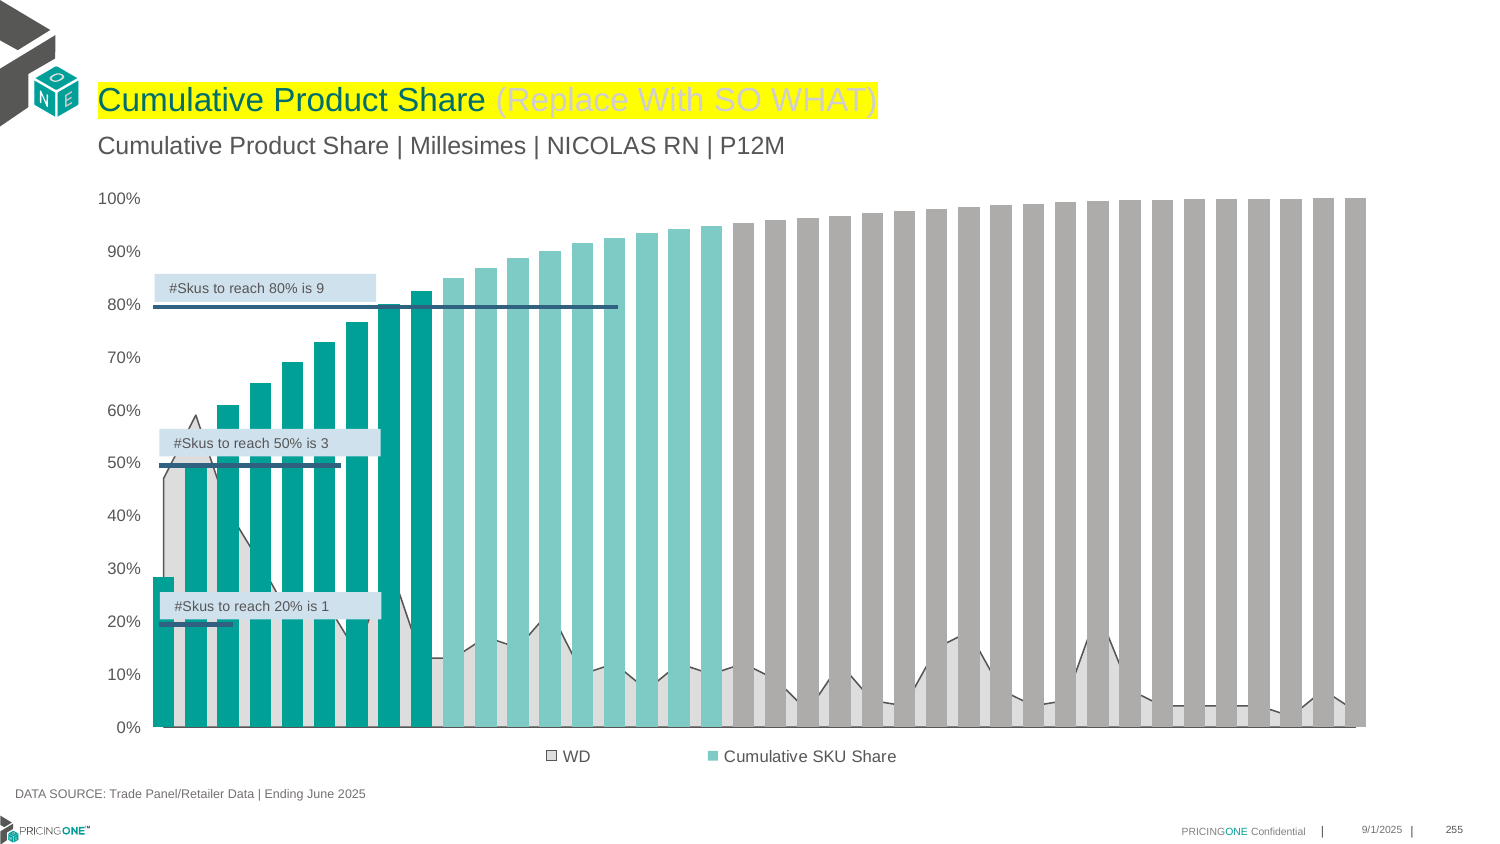

# Cumulative Product Share (Replace With SO WHAT)
Cumulative Product Share | Millesimes | NICOLAS RN | P12M

### Chart

| Category | WD | Cumulative SKU Share |
|---|---|---|
| Dom Perigno | 0.47 | 0.2834838877790324 |
| Dom Perigno | 0.59 | 0.49536393641969945 |
| Roederer | 0.41 | 0.6085837748631981 |
| Malard | 0.31 | 0.6507209241726744 |
| Ruinart | 0.2 | 0.690708329714236 |
| Roederer | 0.24 | 0.7283071310692261 |
| Dom Perigno | 0.14 | 0.7652002084600017 |
| Roederer | 0.31 | 0.7996612524971771 |
| Roederer | 0.13 | 0.8252844610440372 |
| Piper Heids | 0.13 | 0.84922478936854 |
| Bollinger | 0.17 | 0.8679970468166421 |
| Perrier Jou | 0.15 | 0.8866824459306871 |
| Laurent Per | 0.22 | 0.9007643533397031 |
| Ruinart | 0.1 | 0.9148028315816904 |
| Ruinart | 0.12 | 0.925399548336663 |
| Bollinger | 0.07 | 0.9348236775818641 |
| Ruinart | 0.12 | 0.941446625553722 |
| Dom Perigno | 0.1 | 0.9474181360201513 |
| Roederer | 0.12 | 0.9531399287761663 |
| Piper Heids | 0.09 | 0.9585685746547383 |
| Pommery | 0.03 | 0.963063493442196 |
| De Venoge | 0.12 | 0.9672978372274822 |
| De Venoge | 0.05 | 0.9715321810127684 |
| Roederer | 0.04 | 0.9755493789629117 |
| All Others | 0.15 | 0.9794145748284551 |
| Laurent Per | 0.18 | 0.9832580561104841 |
| All Others | 0.07 | 0.9865152436376273 |
| Roederer | 0.04 | 0.9897181447059848 |
| Perrier Jou | 0.05 | 0.9920741770172851 |
| Roederer | 0.22 | 0.9941370624511424 |
| Ruinart | 0.07 | 0.9959393728828283 |
| Laurent Per | 0.04 | 0.9970793885173285 |
| Roederer | 0.04 | 0.9979696864414143 |
| Malard | 0.04 | 0.9987405541561715 |
| Malard | 0.04 | 0.9991531312429429 |
| Vesselle | 0.02 | 0.9994897072874144 |
| Vranken | 0.07 | 0.9997502822895858 |
| Vesselle | 0.03 | 1.0000000000000002 |
#Skus to reach 80% is 9
#Skus to reach 50% is 3
#Skus to reach 20% is 1
DATA SOURCE: Trade Panel/Retailer Data | Ending June 2025

9/1/2025
255